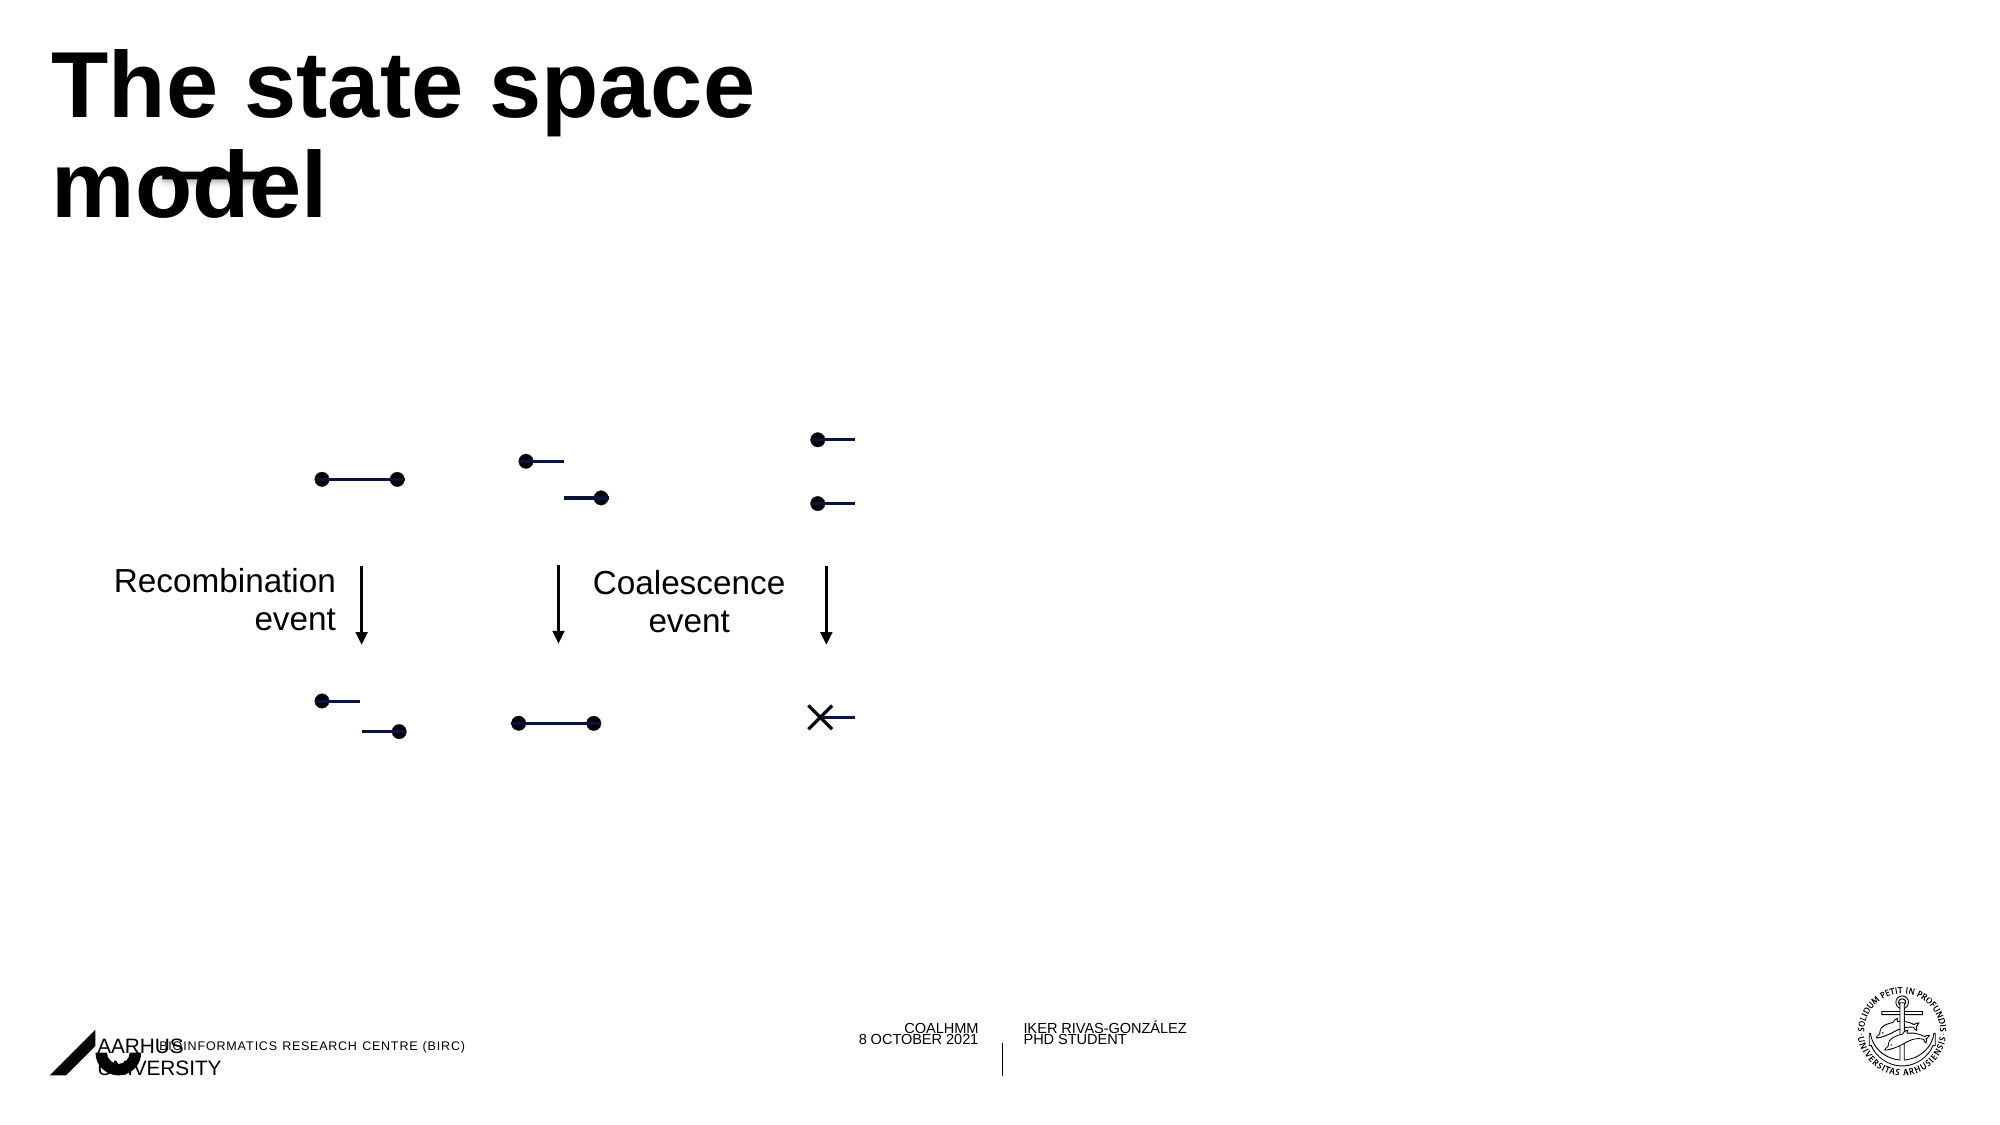

# The state space model

Recombination event
Coalescence event